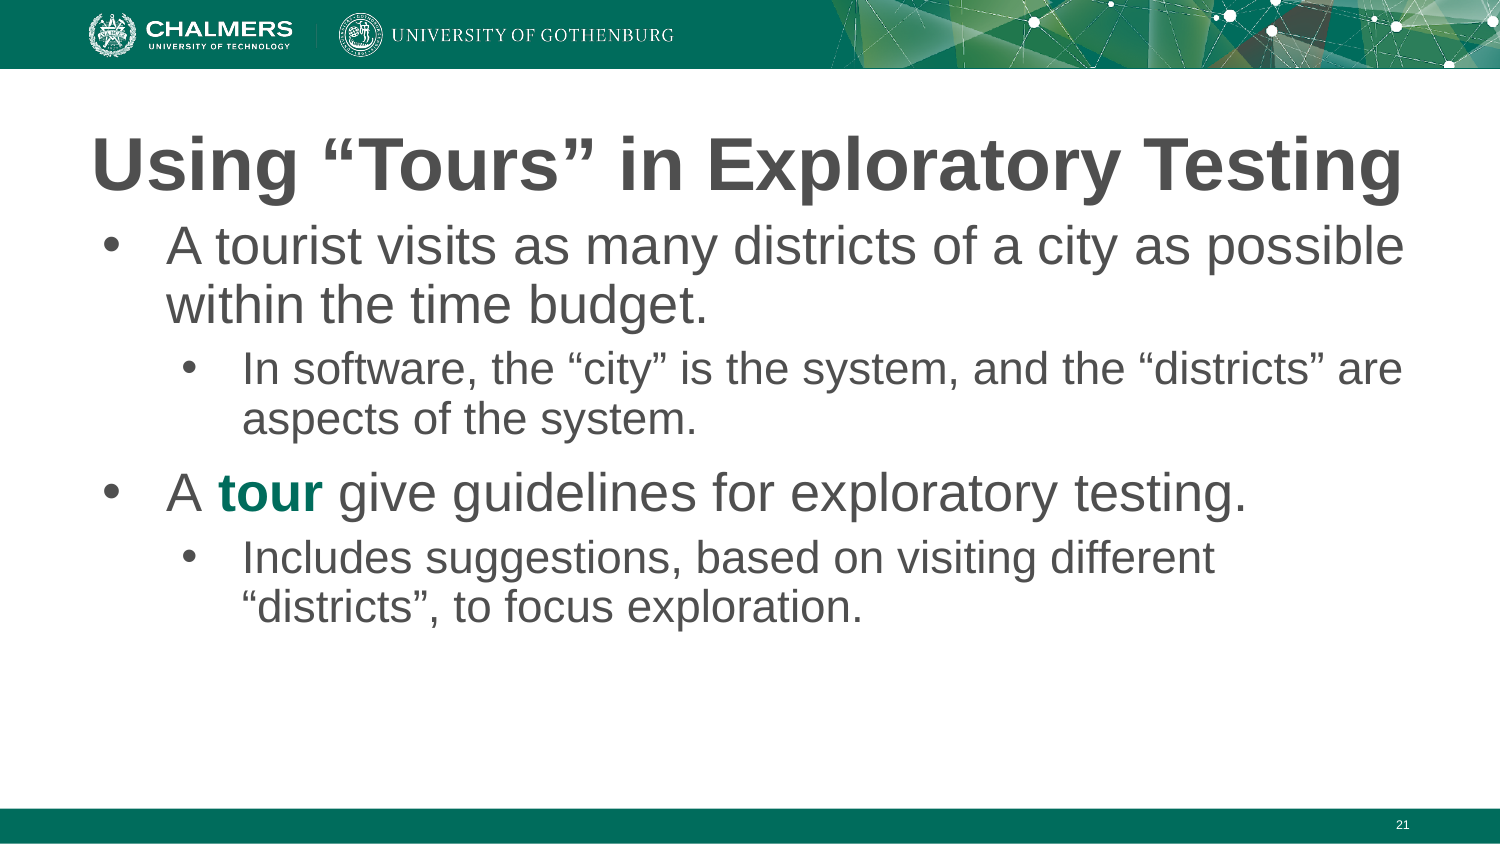

# Using “Tours” in Exploratory Testing
A tourist visits as many districts of a city as possible within the time budget.
In software, the “city” is the system, and the “districts” are aspects of the system.
A tour give guidelines for exploratory testing.
Includes suggestions, based on visiting different “districts”, to focus exploration.
21